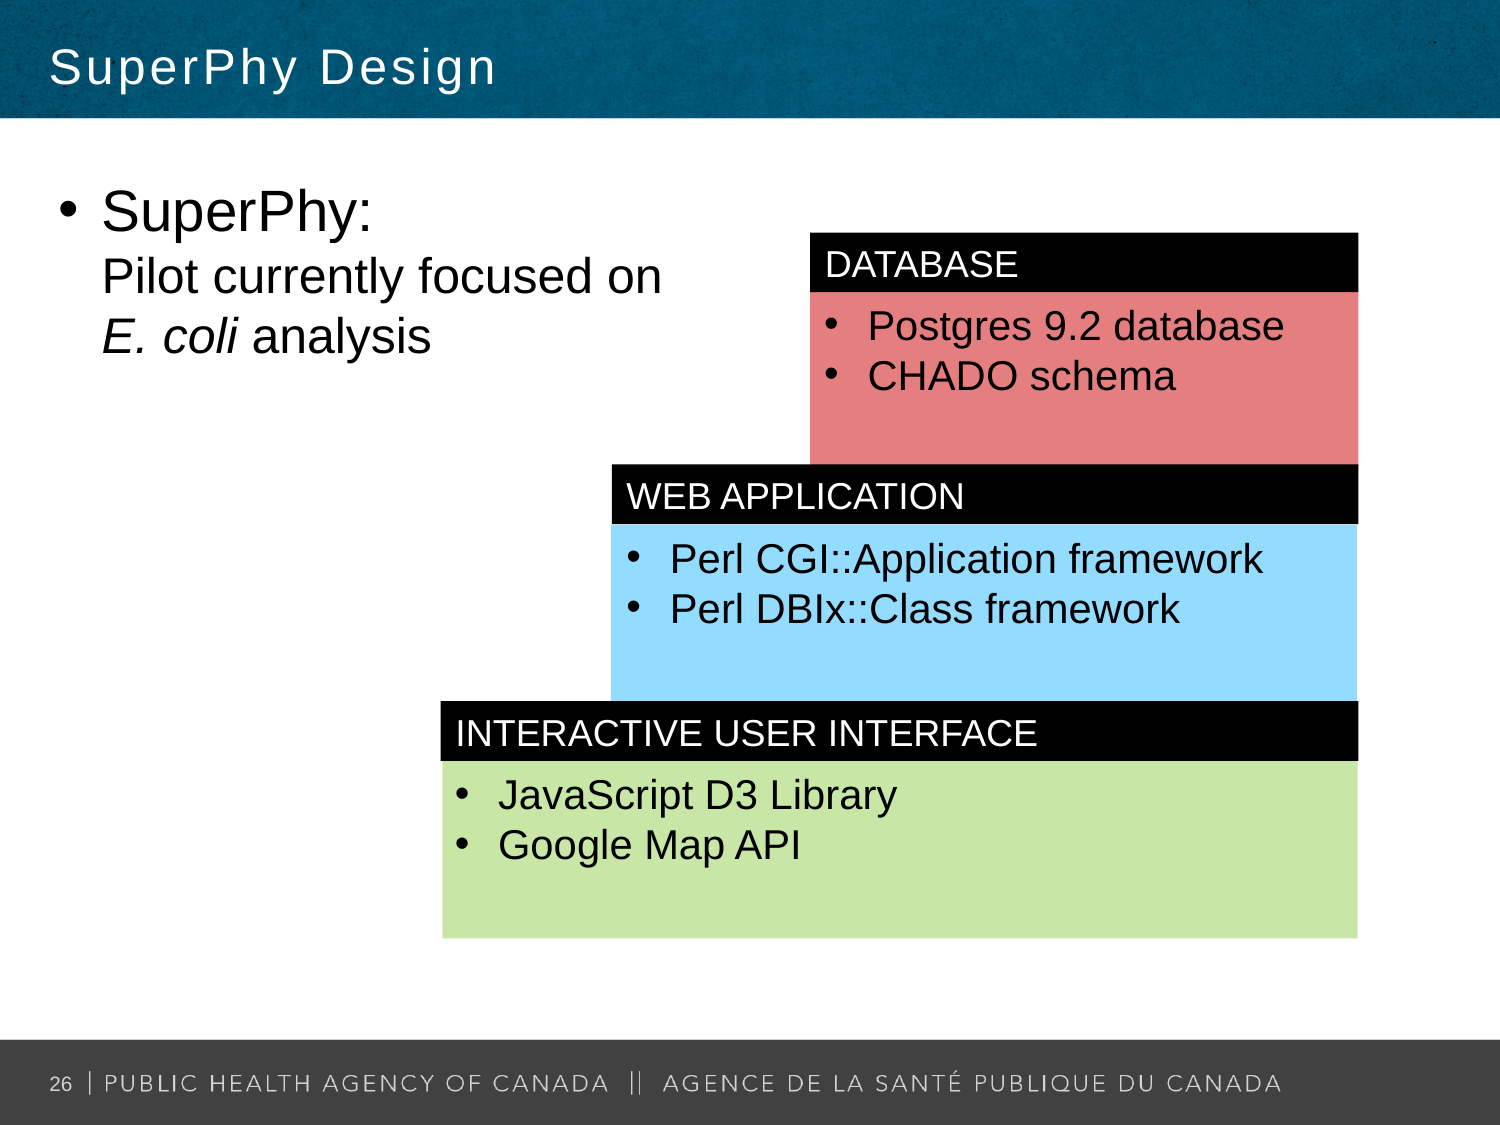

SuperPhy Design
SuperPhy:
Pilot currently focused on E. coli analysis
DATABASE
Postgres 9.2 database
CHADO schema

WEB APPLICATION
Perl CGI::Application framework
Perl DBIx::Class framework

INTERACTIVE USER INTERFACE
JavaScript D3 Library
Google Map API

26